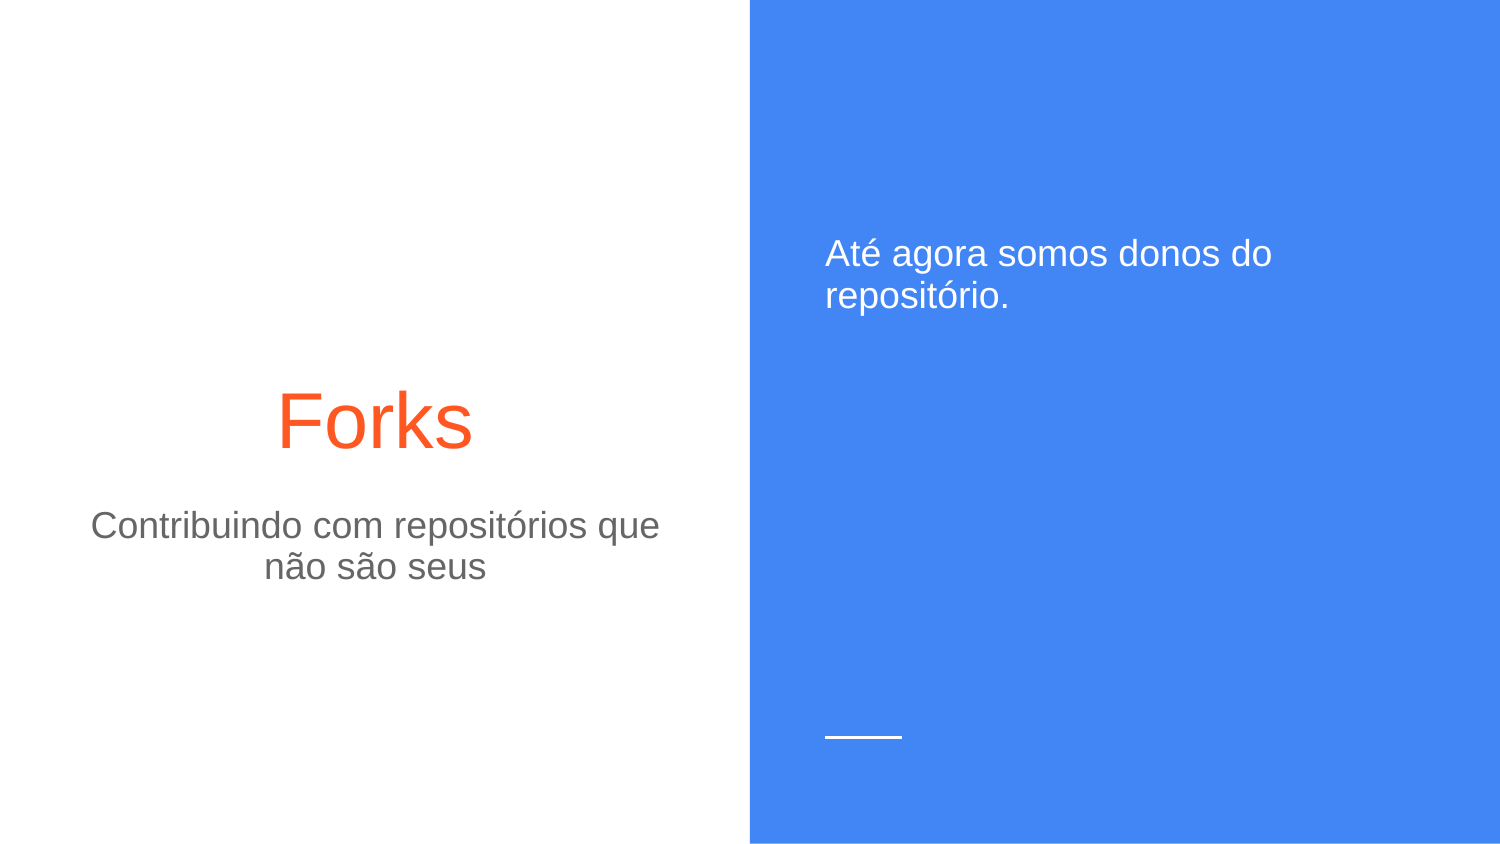

Até agora somos donos do repositório.

# Forks
Contribuindo com repositórios que não são seus